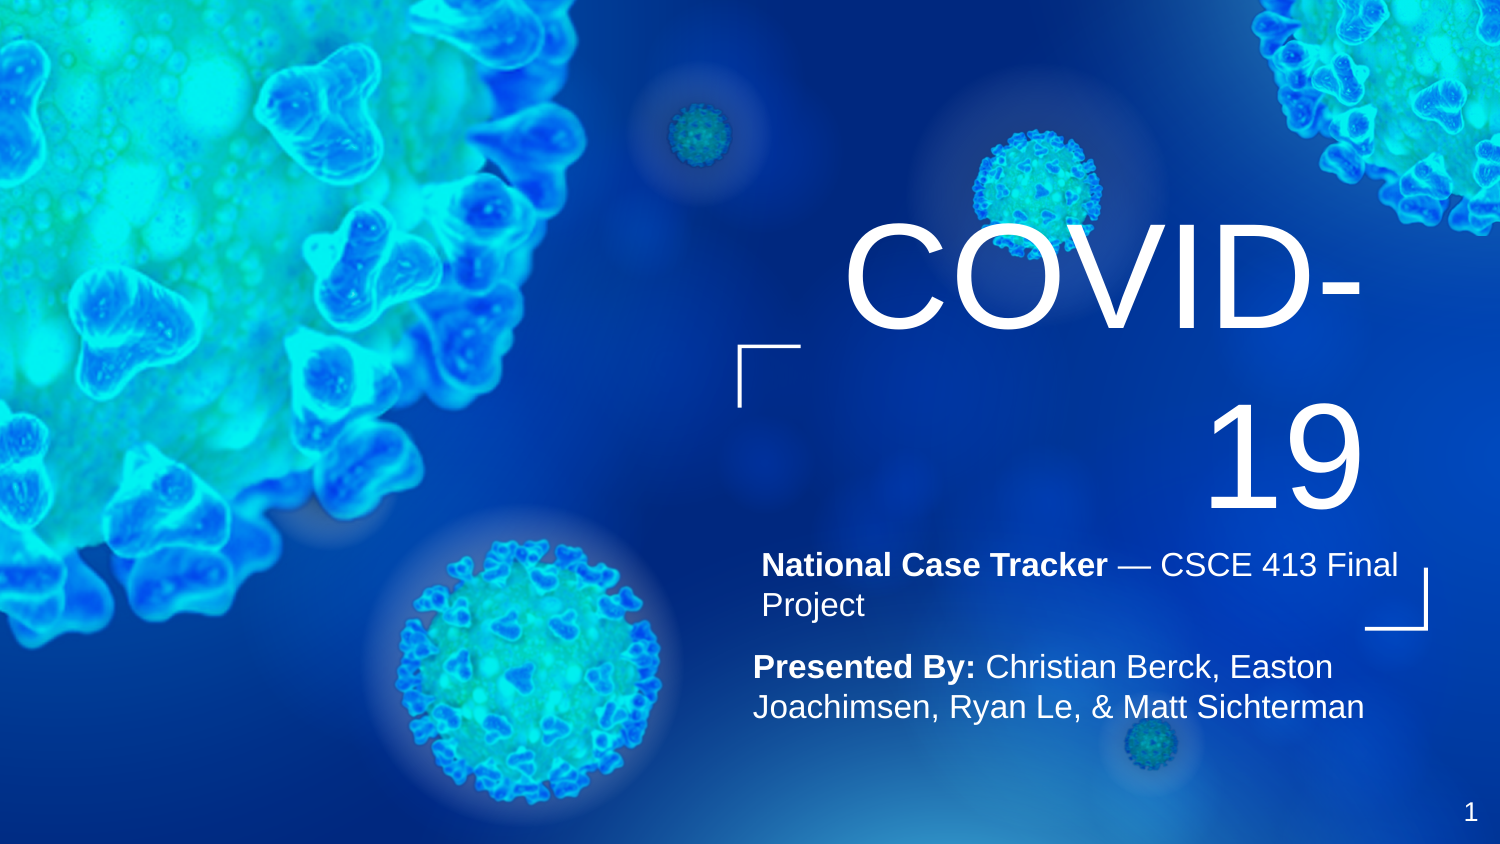

# COVID-19
National Case Tracker — CSCE 413 Final Project
Presented By: Christian Berck, Easton Joachimsen, Ryan Le, & Matt Sichterman
1